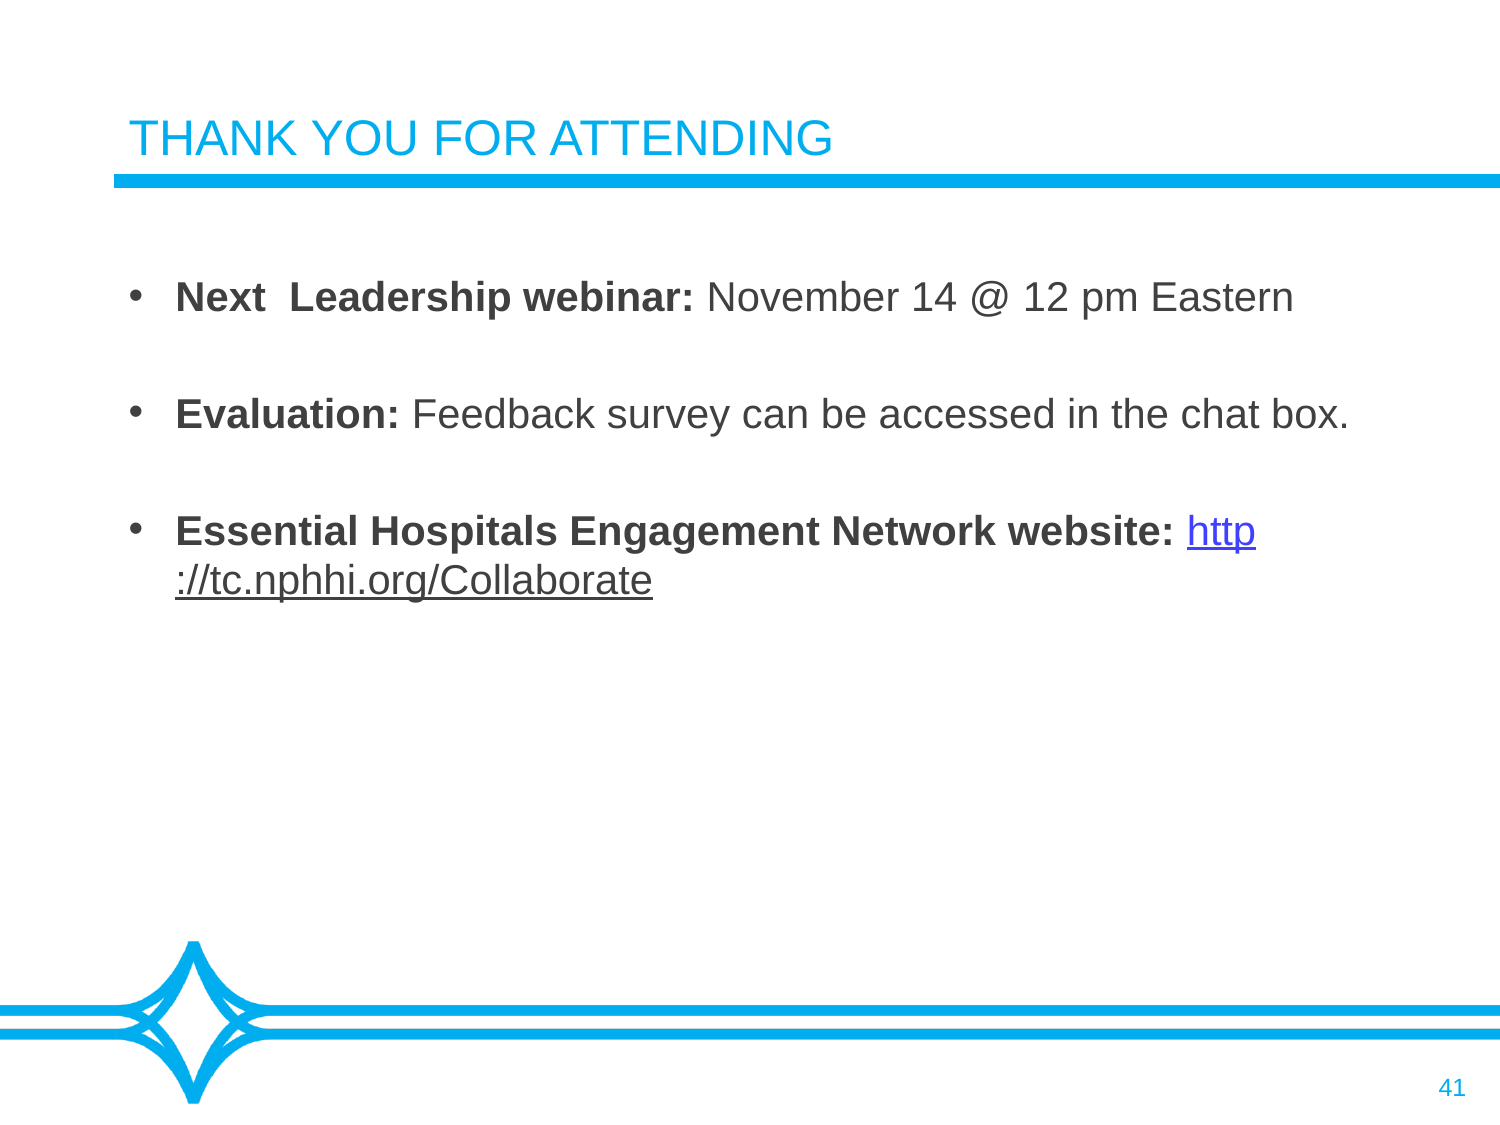

# Thank you for attending
Next  Leadership webinar: November 14 @ 12 pm Eastern

Evaluation: Feedback survey can be accessed in the chat box.

Essential Hospitals Engagement Network website: http://tc.nphhi.org/Collaborate